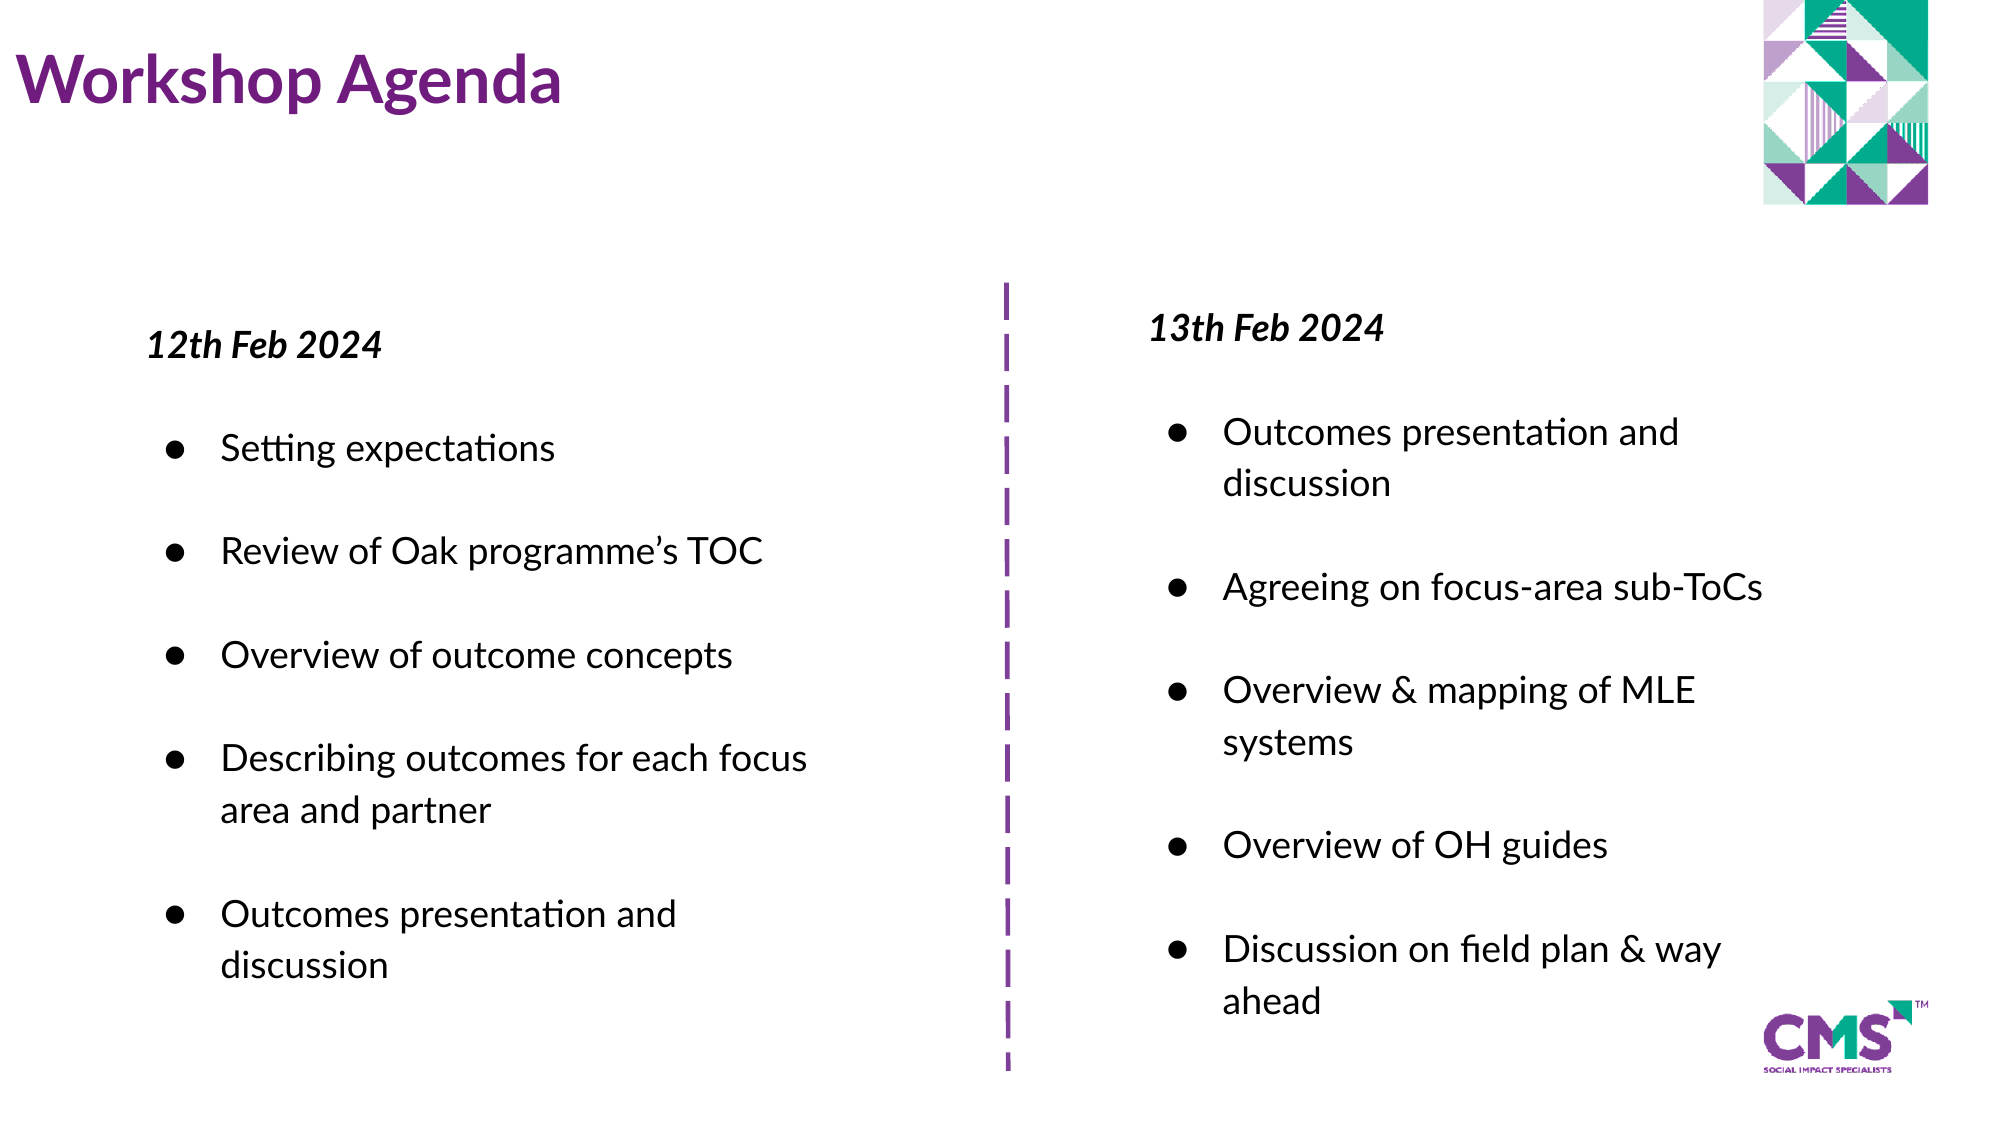

Workshop Agenda
13th Feb 2024

Outcomes presentation and discussion

Agreeing on focus-area sub-ToCs

Overview & mapping of MLE systems

Overview of OH guides

Discussion on field plan & way ahead

12th Feb 2024

Setting expectations

Review of Oak programme’s TOC

Overview of outcome concepts

Describing outcomes for each focus area and partner

Outcomes presentation and discussion